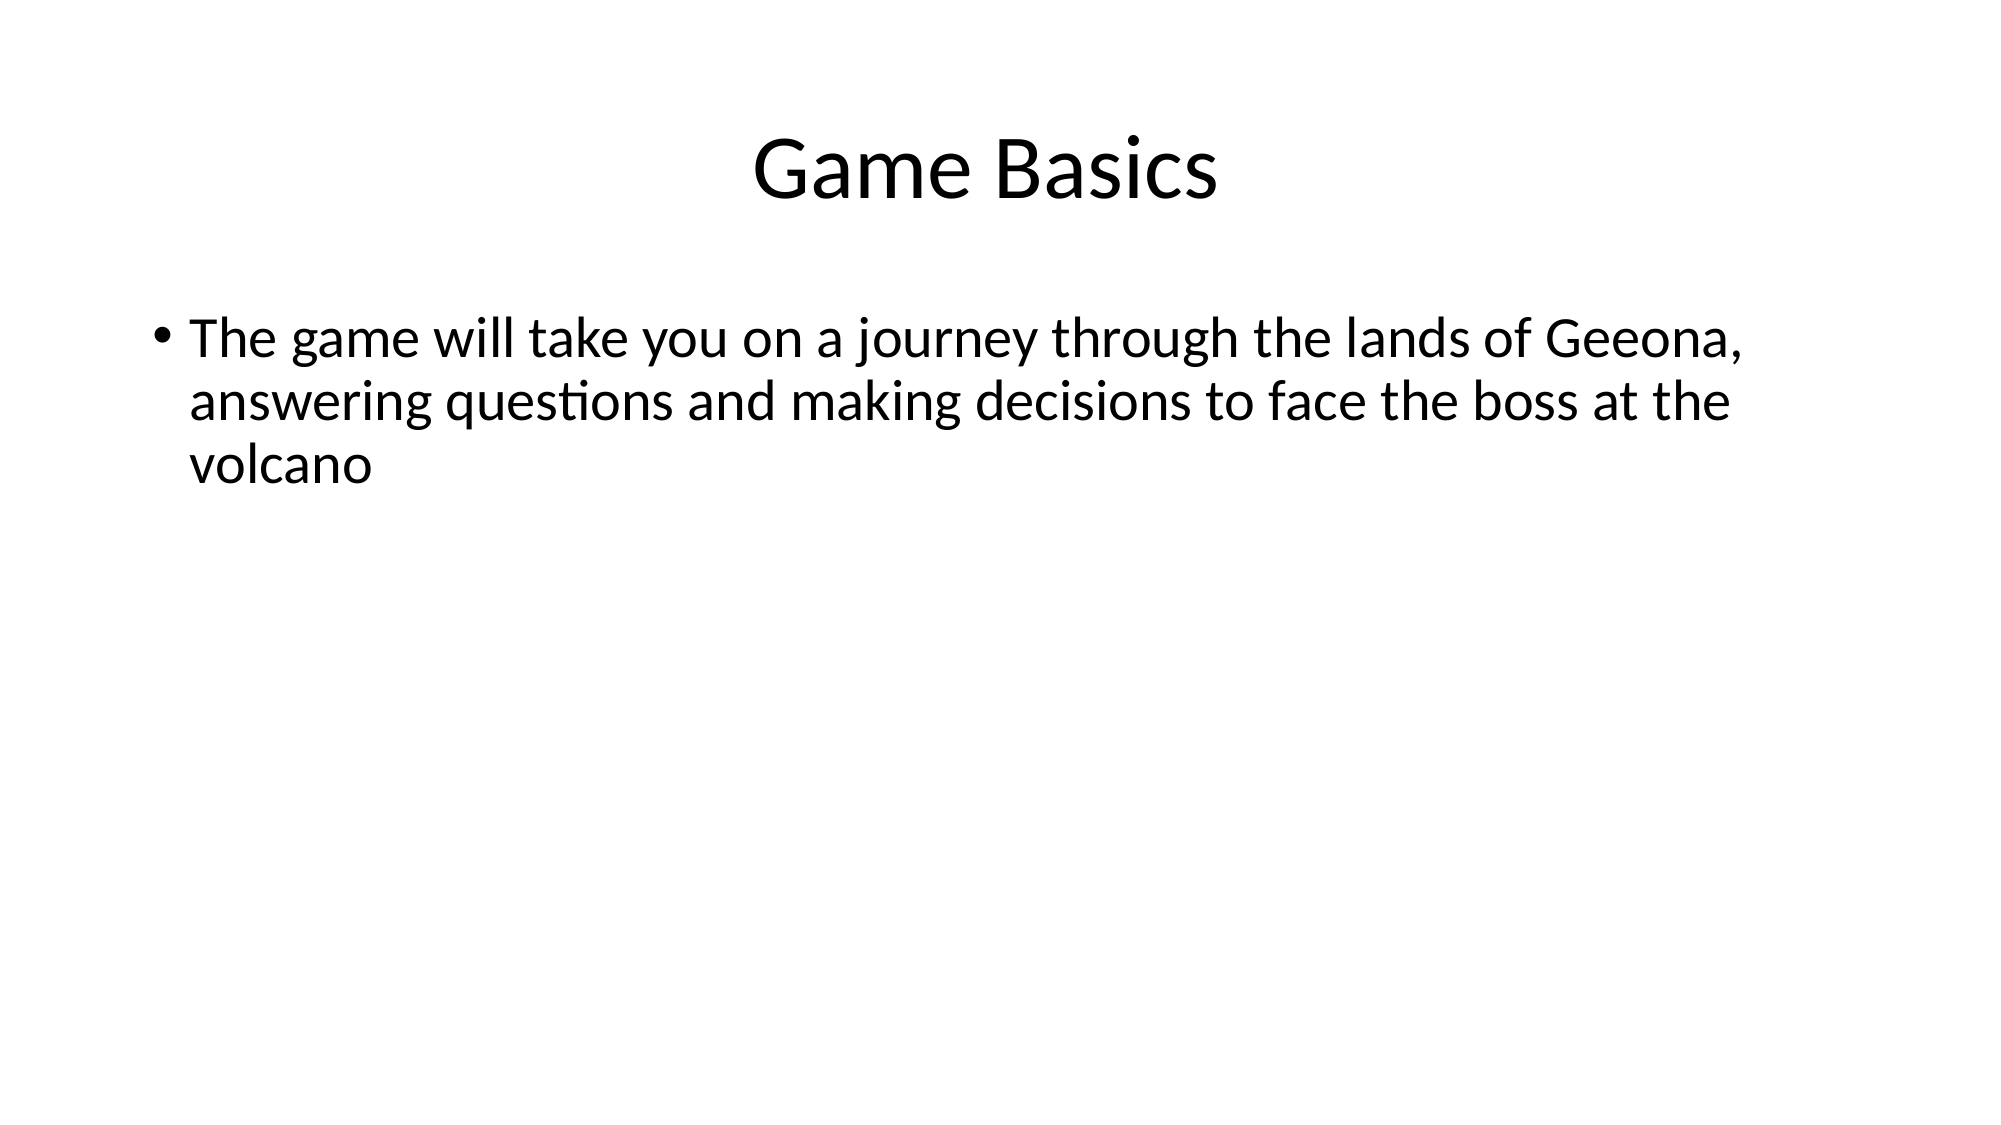

# Game Basics
The game will take you on a journey through the lands of Geeona, answering questions and making decisions to face the boss at the volcano